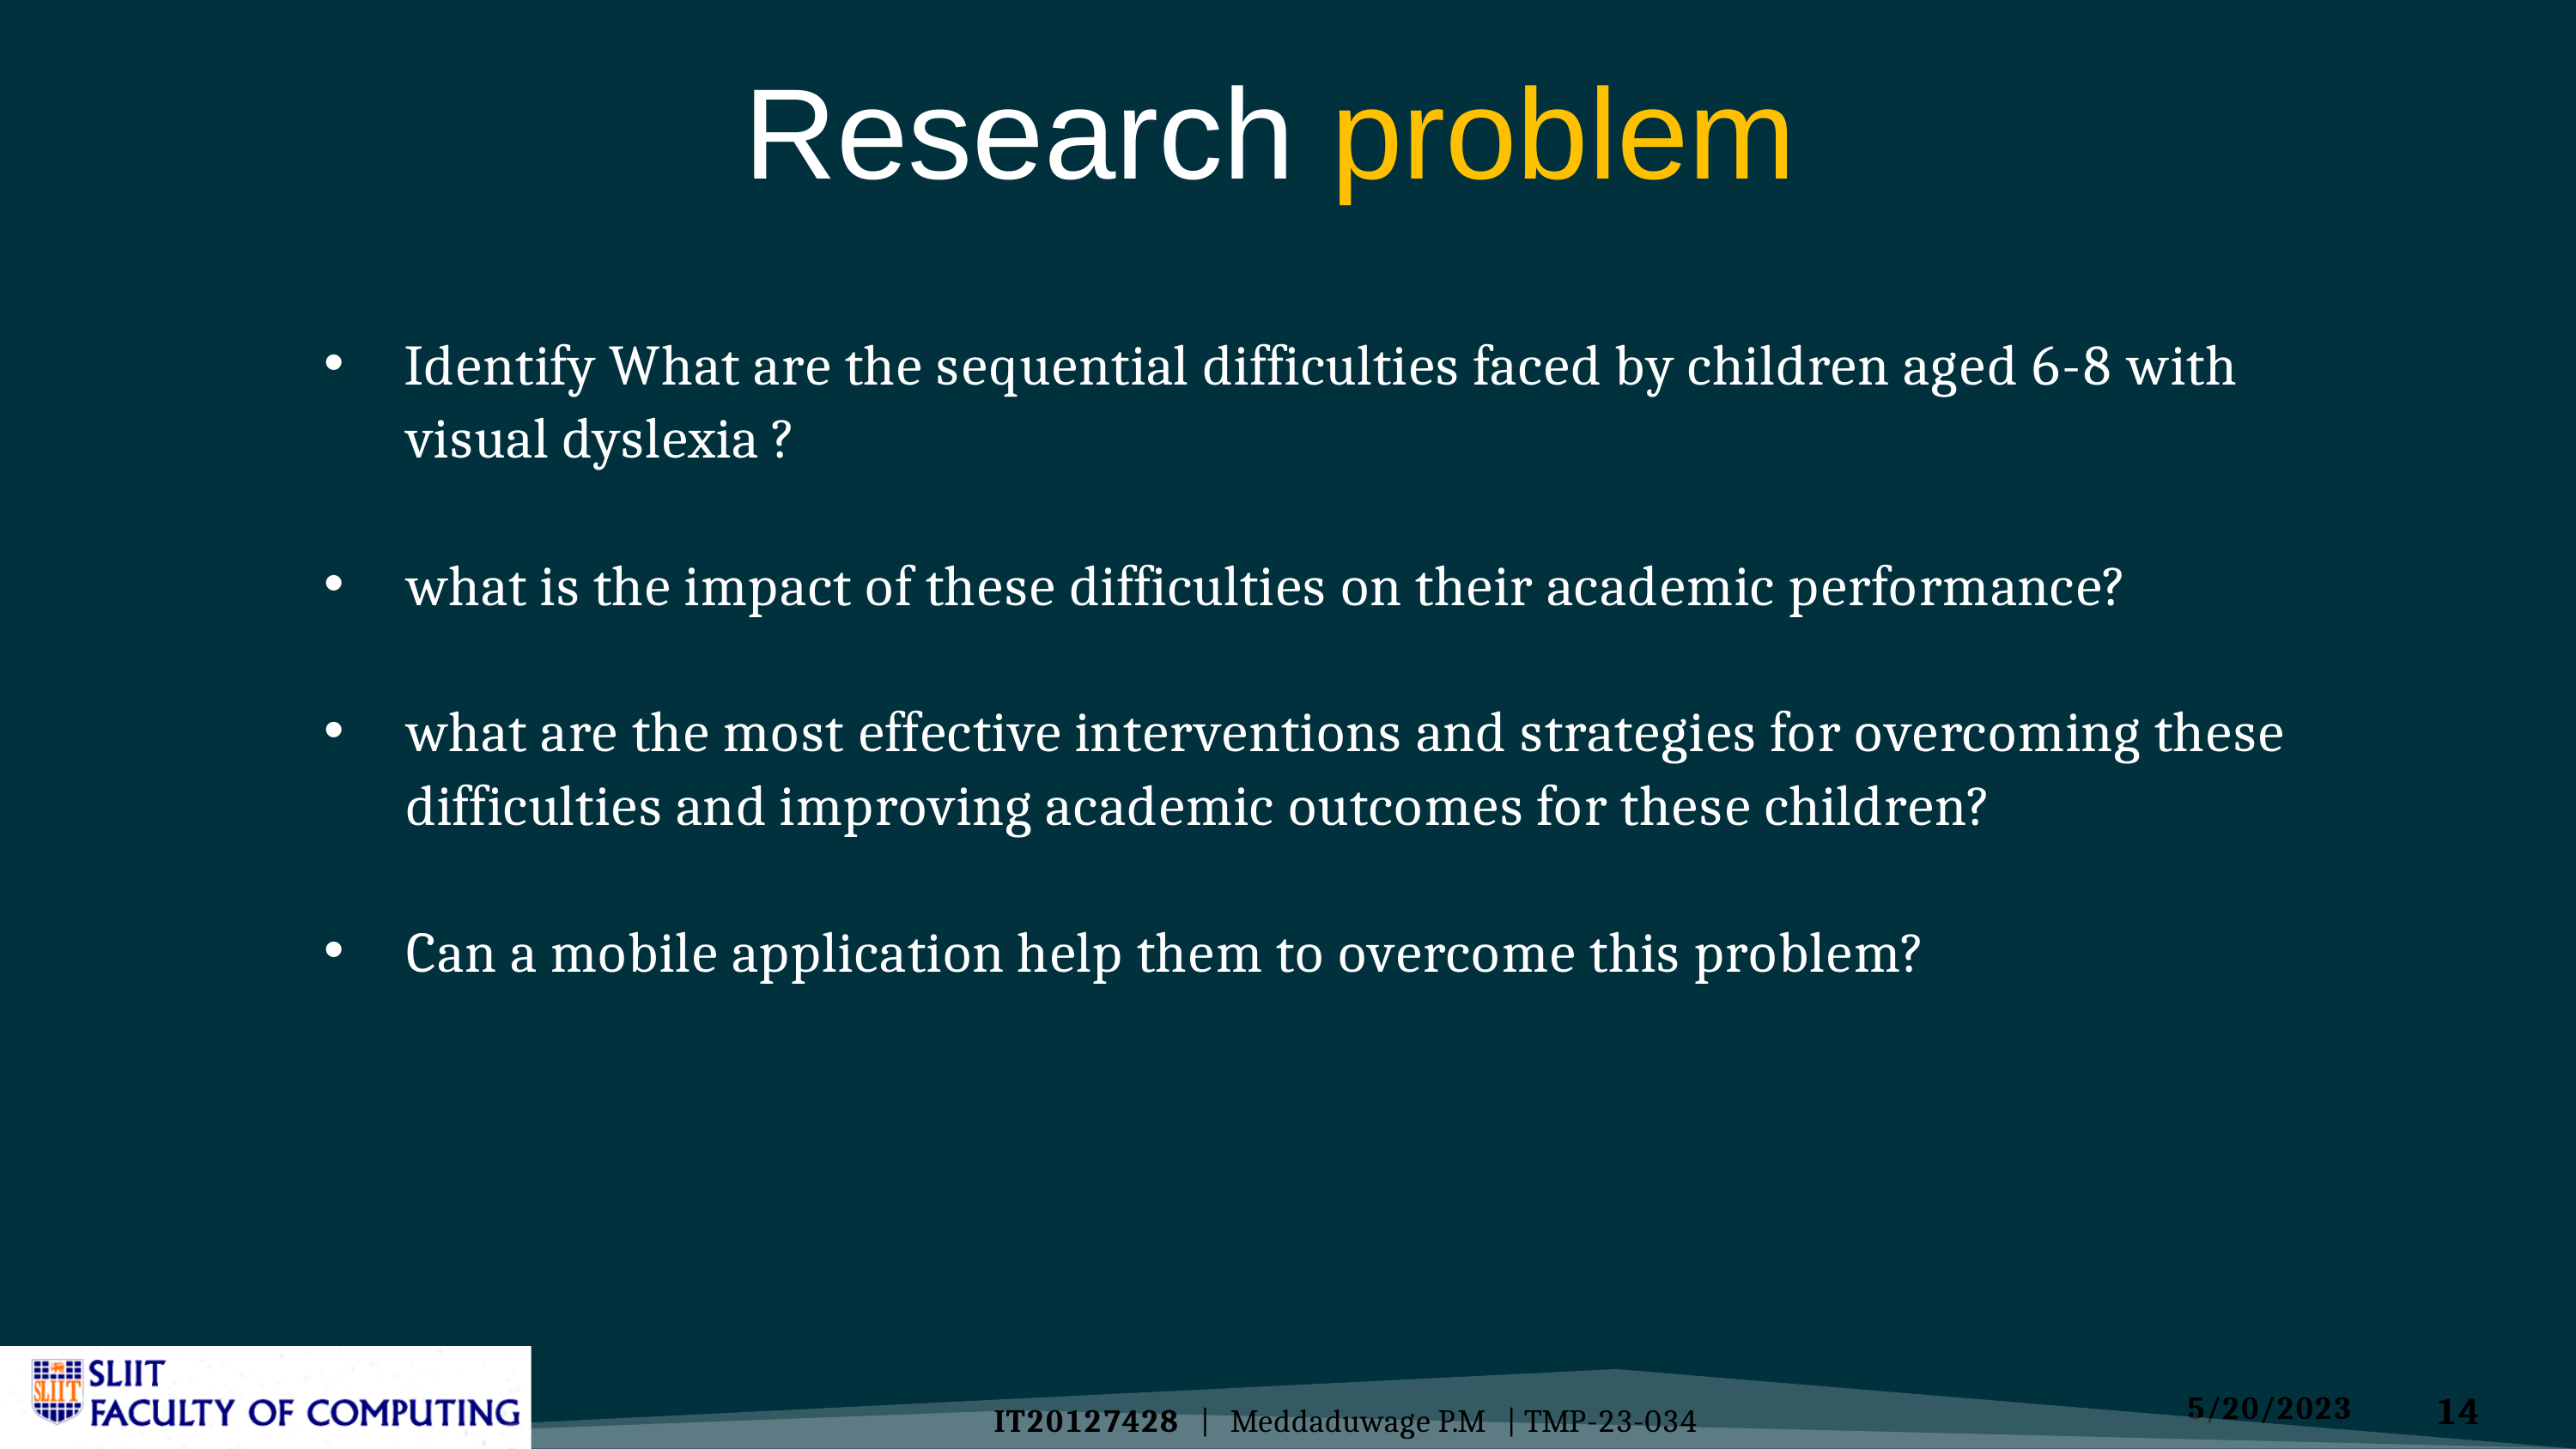

Research problem

Identify What are the sequential difficulties faced by children aged 6-8 with visual dyslexia ?

what is the impact of these difficulties on their academic performance?

what are the most effective interventions and strategies for overcoming these difficulties and improving academic outcomes for these children?

Can a mobile application help them to overcome this problem?

IT20127428   |   Meddaduwage P.M   | TMP-23-034